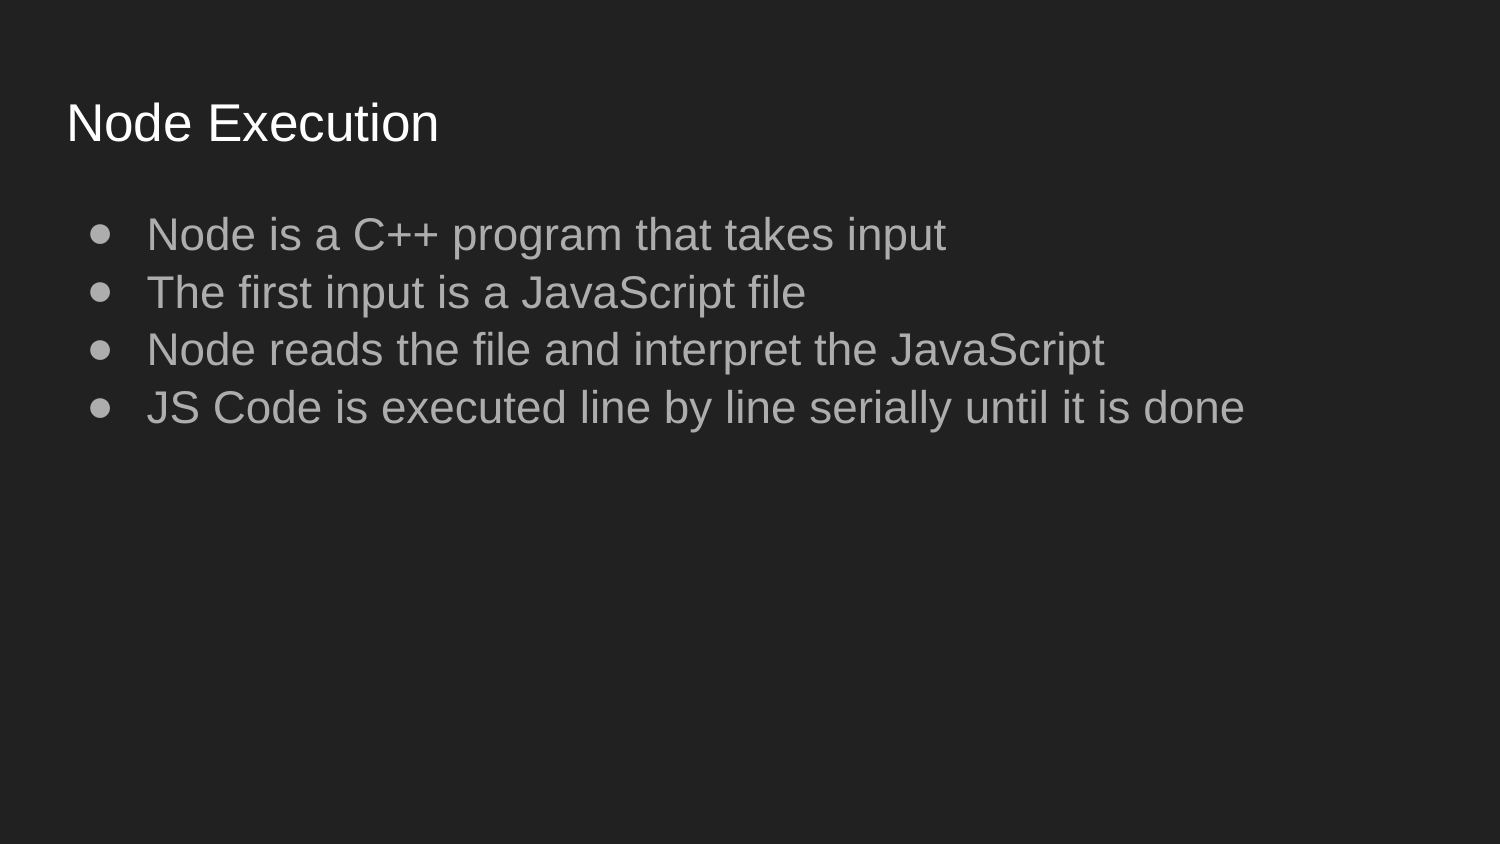

# Node Execution
Node is a C++ program that takes input
The first input is a JavaScript file
Node reads the file and interpret the JavaScript
JS Code is executed line by line serially until it is done